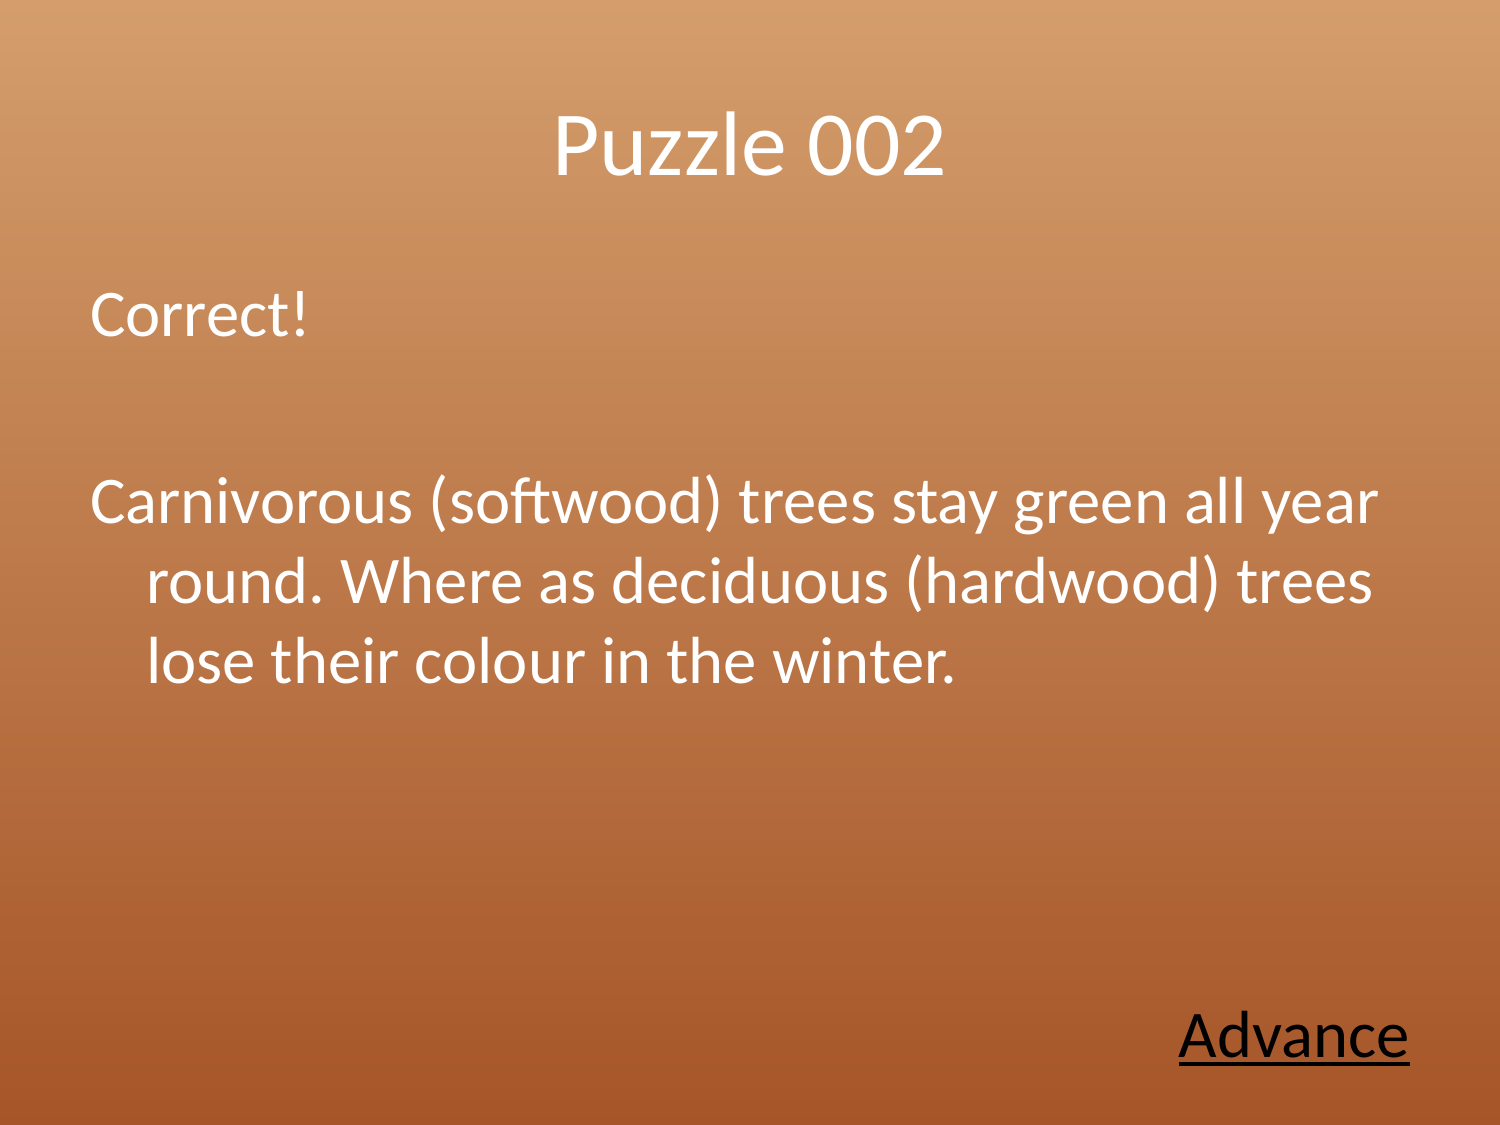

# Puzzle 002
Correct!

Carnivorous (softwood) trees stay green all year round. Where as deciduous (hardwood) trees lose their colour in the winter.

Advance